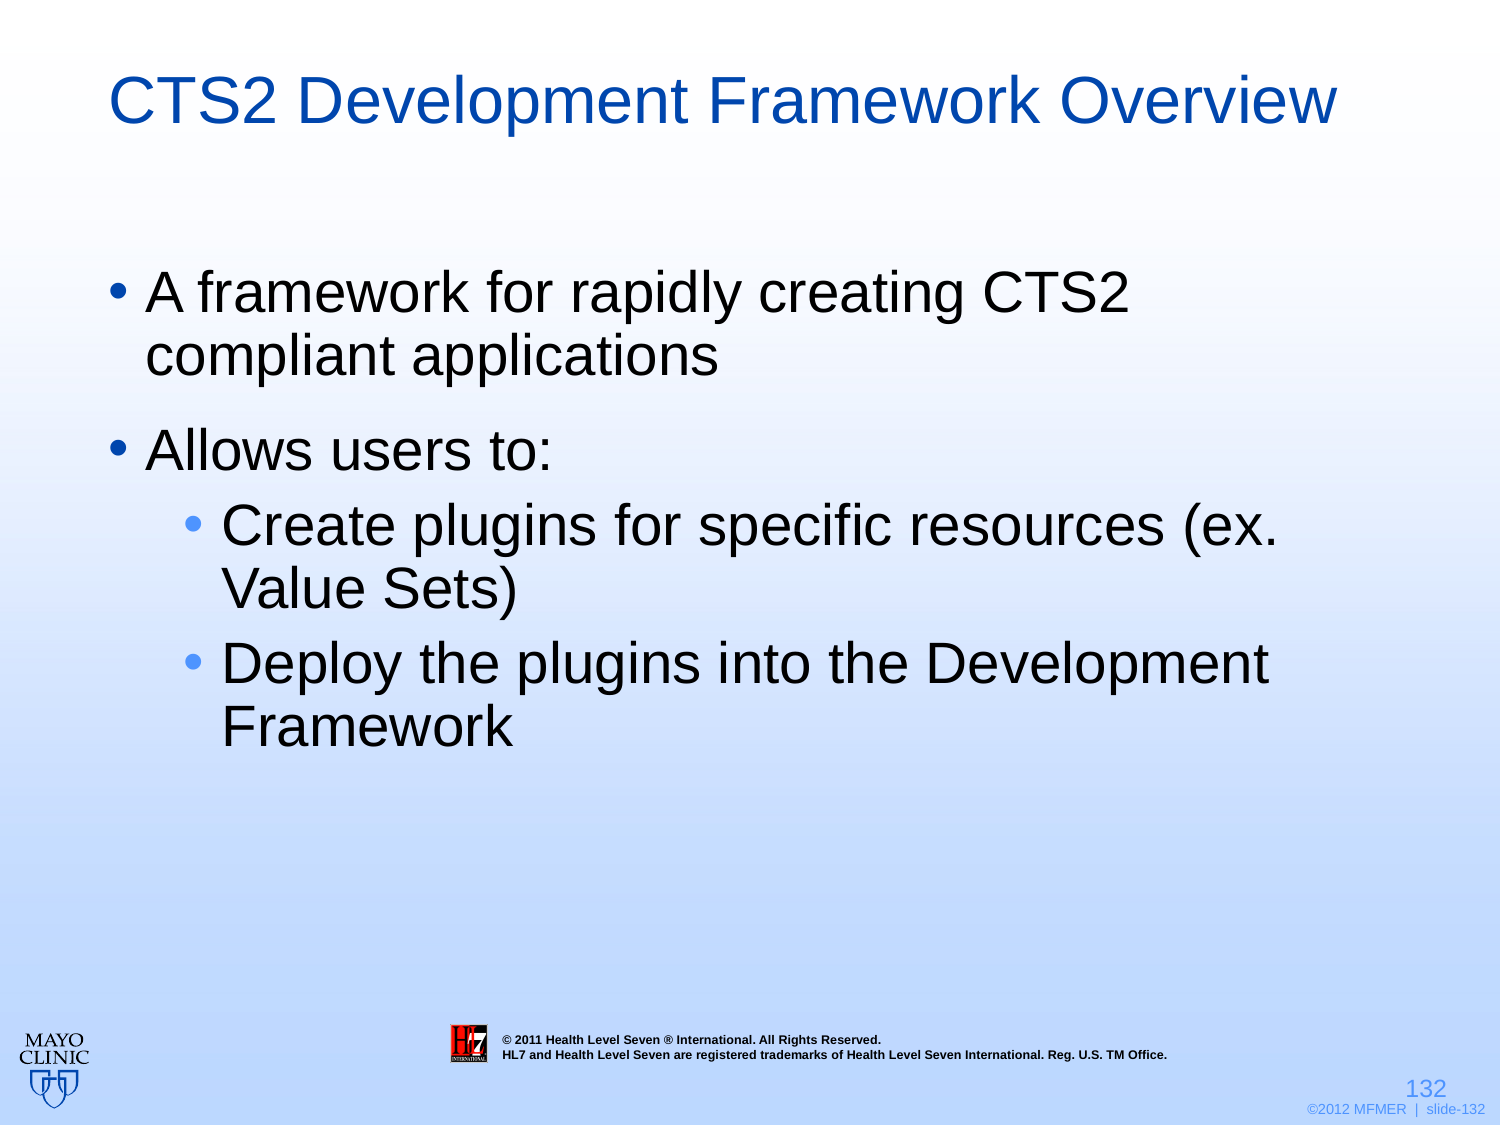

# CTS2 Development Framework Overview
A framework for rapidly creating CTS2 compliant applications
Allows users to:
Create plugins for specific resources (ex. Value Sets)
Deploy the plugins into the Development Framework
132